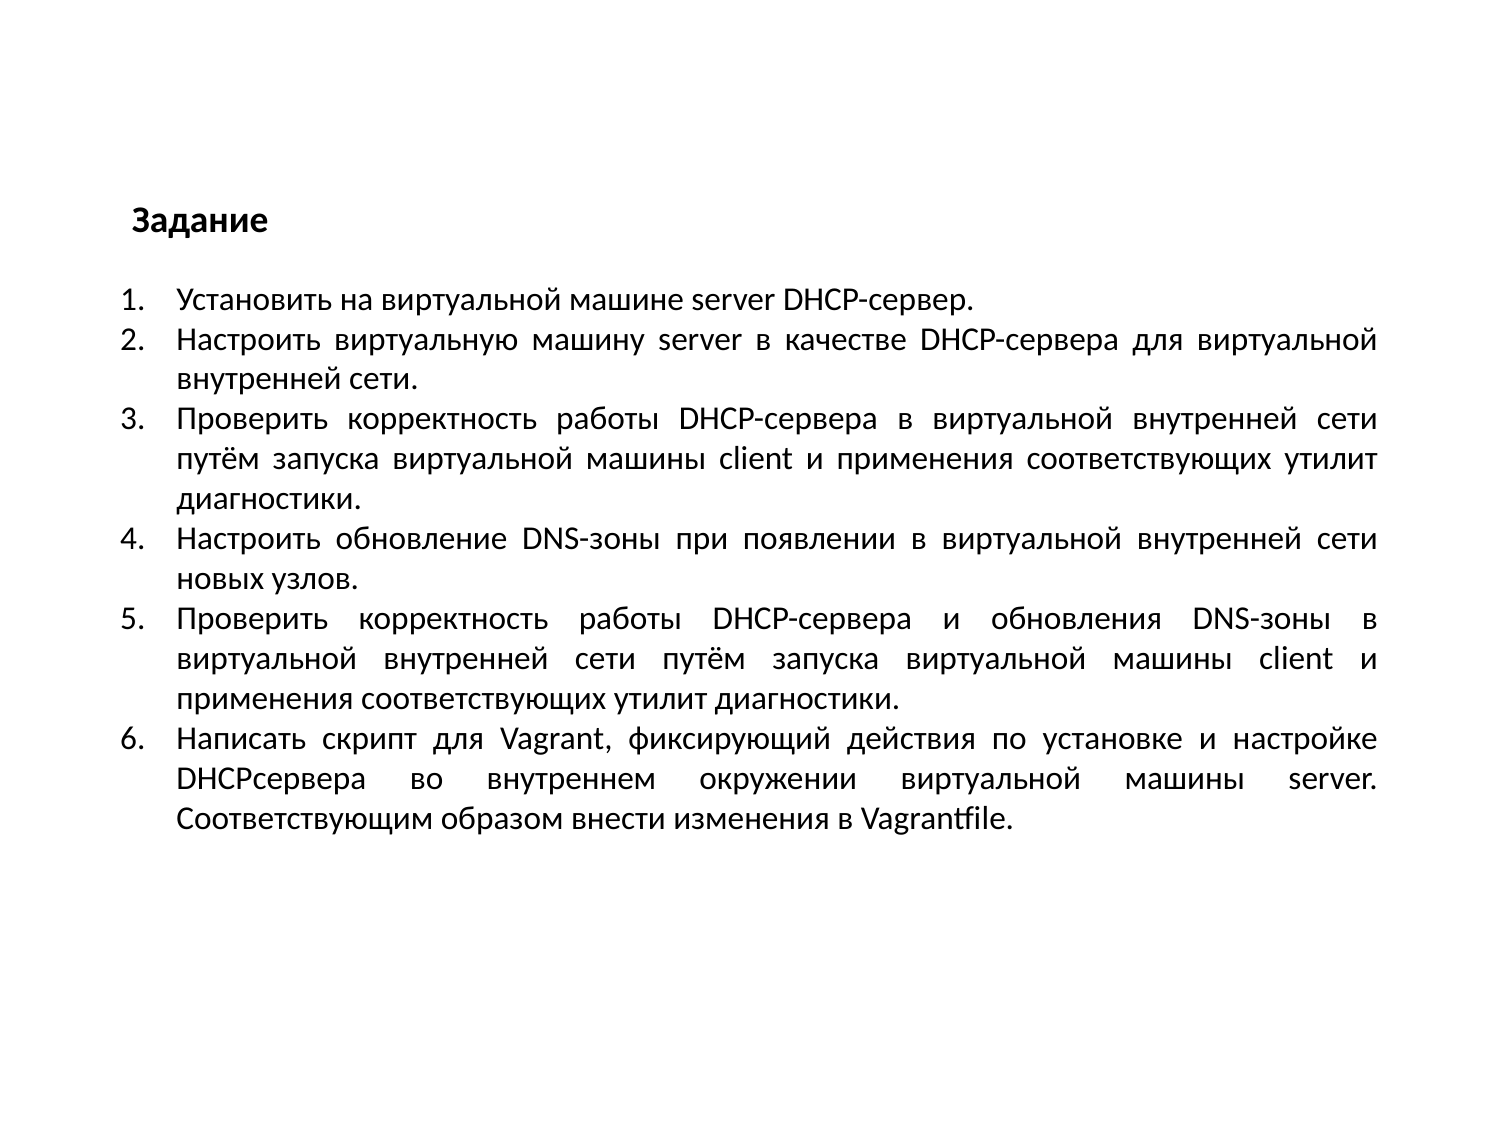

Задание
Установить на виртуальной машине server DHCP-сервер.
Настроить виртуальную машину server в качестве DHCP-сервера для виртуальной внутренней сети.
Проверить корректность работы DHCP-сервера в виртуальной внутренней сети путём запуска виртуальной машины client и применения соответствующих утилит диагностики.
Настроить обновление DNS-зоны при появлении в виртуальной внутренней сети новых узлов.
Проверить корректность работы DHCP-сервера и обновления DNS-зоны в виртуальной внутренней сети путём запуска виртуальной машины client и применения соответствующих утилит диагностики.
Написать скрипт для Vagrant, фиксирующий действия по установке и настройке DHCPсервера во внутреннем окружении виртуальной машины server. Соответствующим образом внести изменения в Vagrantfile.